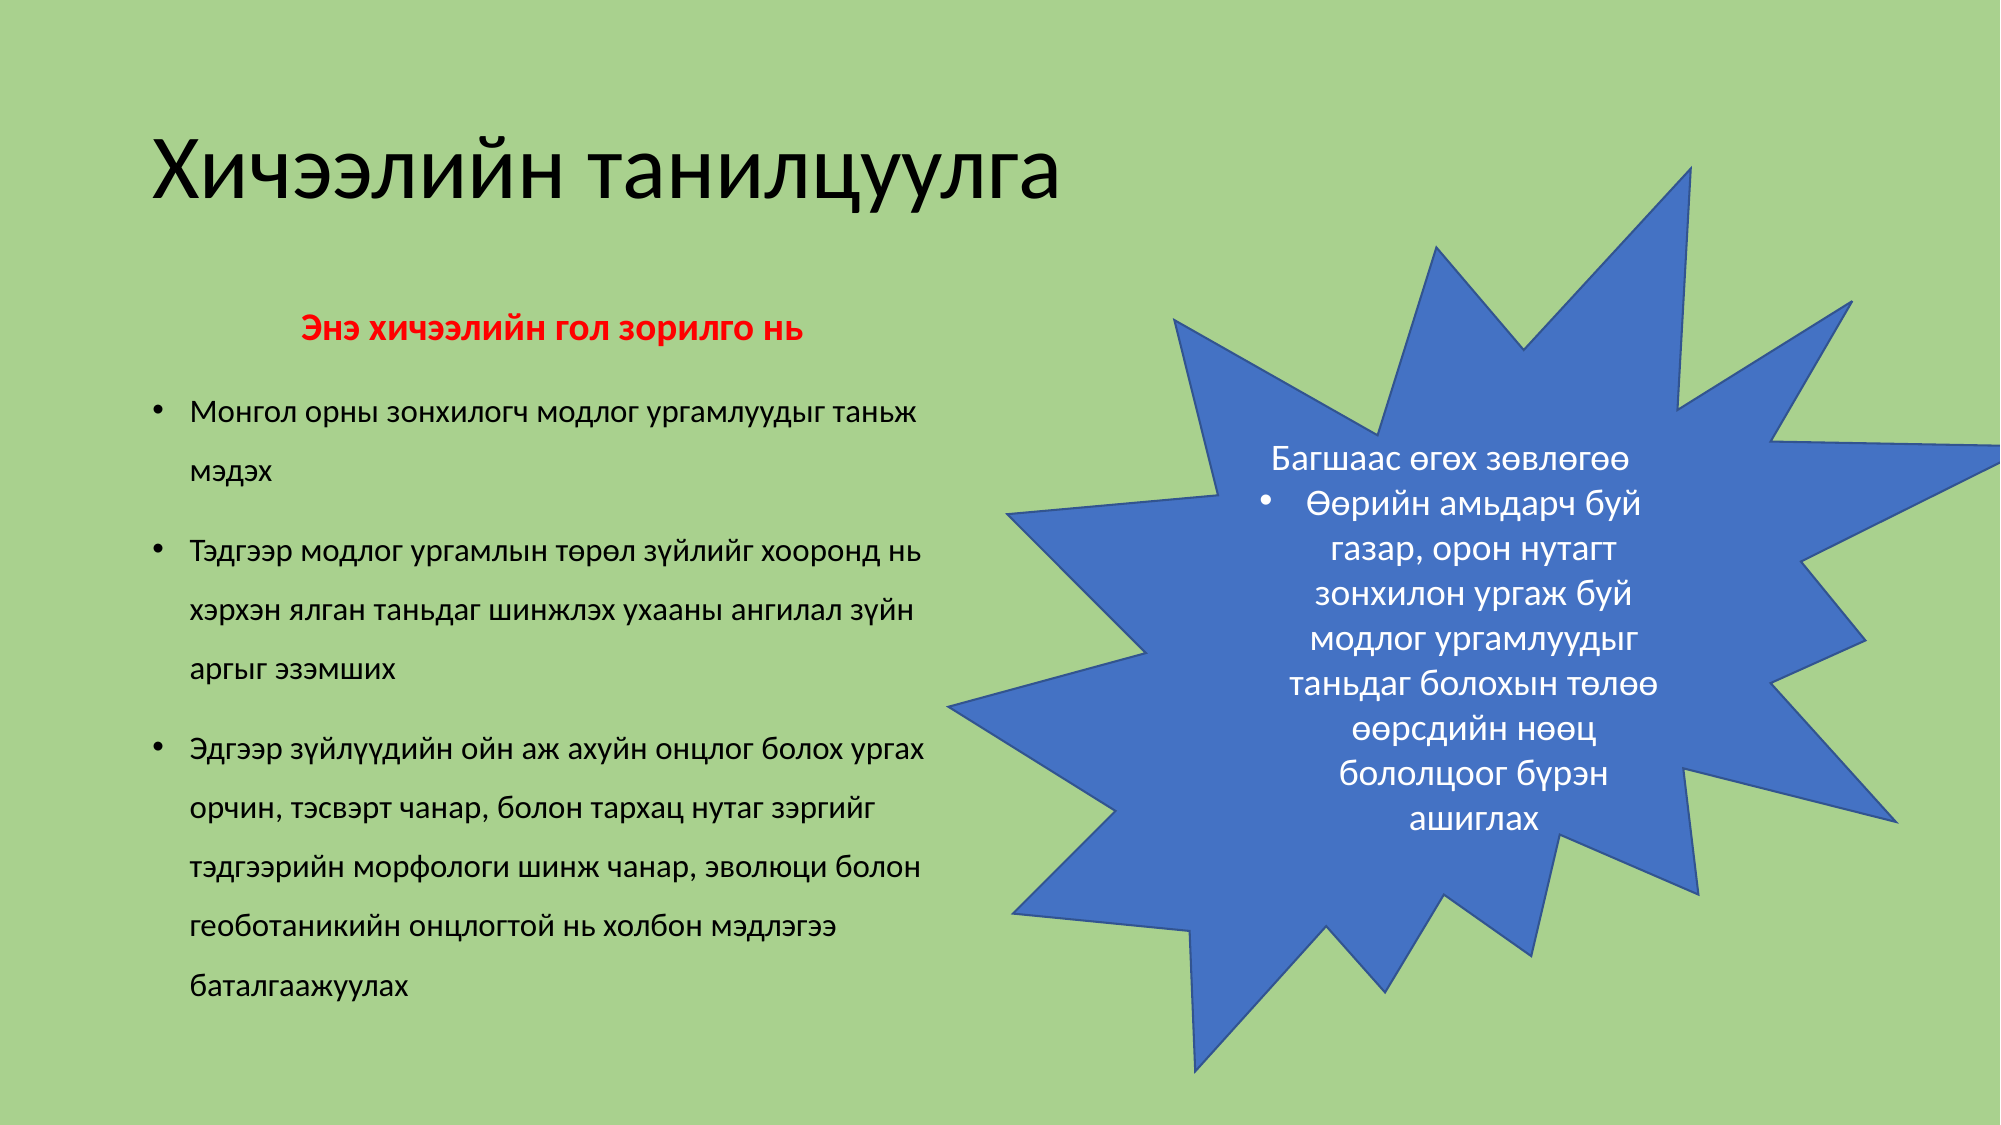

# Хичээлийн танилцуулга
Багшаас өгөх зөвлөгөө
Өөрийн амьдарч буй газар, орон нутагт зонхилон ургаж буй модлог ургамлуудыг таньдаг болохын төлөө өөрсдийн нөөц бололцоог бүрэн ашиглах
Энэ хичээлийн гол зорилго нь
Монгол орны зонхилогч модлог ургамлуудыг таньж мэдэх
Тэдгээр модлог ургамлын төрөл зүйлийг хооронд нь хэрхэн ялган таньдаг шинжлэх ухааны ангилал зүйн аргыг эзэмших
Эдгээр зүйлүүдийн ойн аж ахуйн онцлог болох ургах орчин, тэсвэрт чанар, болон тархац нутаг зэргийг тэдгээрийн морфологи шинж чанар, эволюци болон геоботаникийн онцлогтой нь холбон мэдлэгээ баталгаажуулах